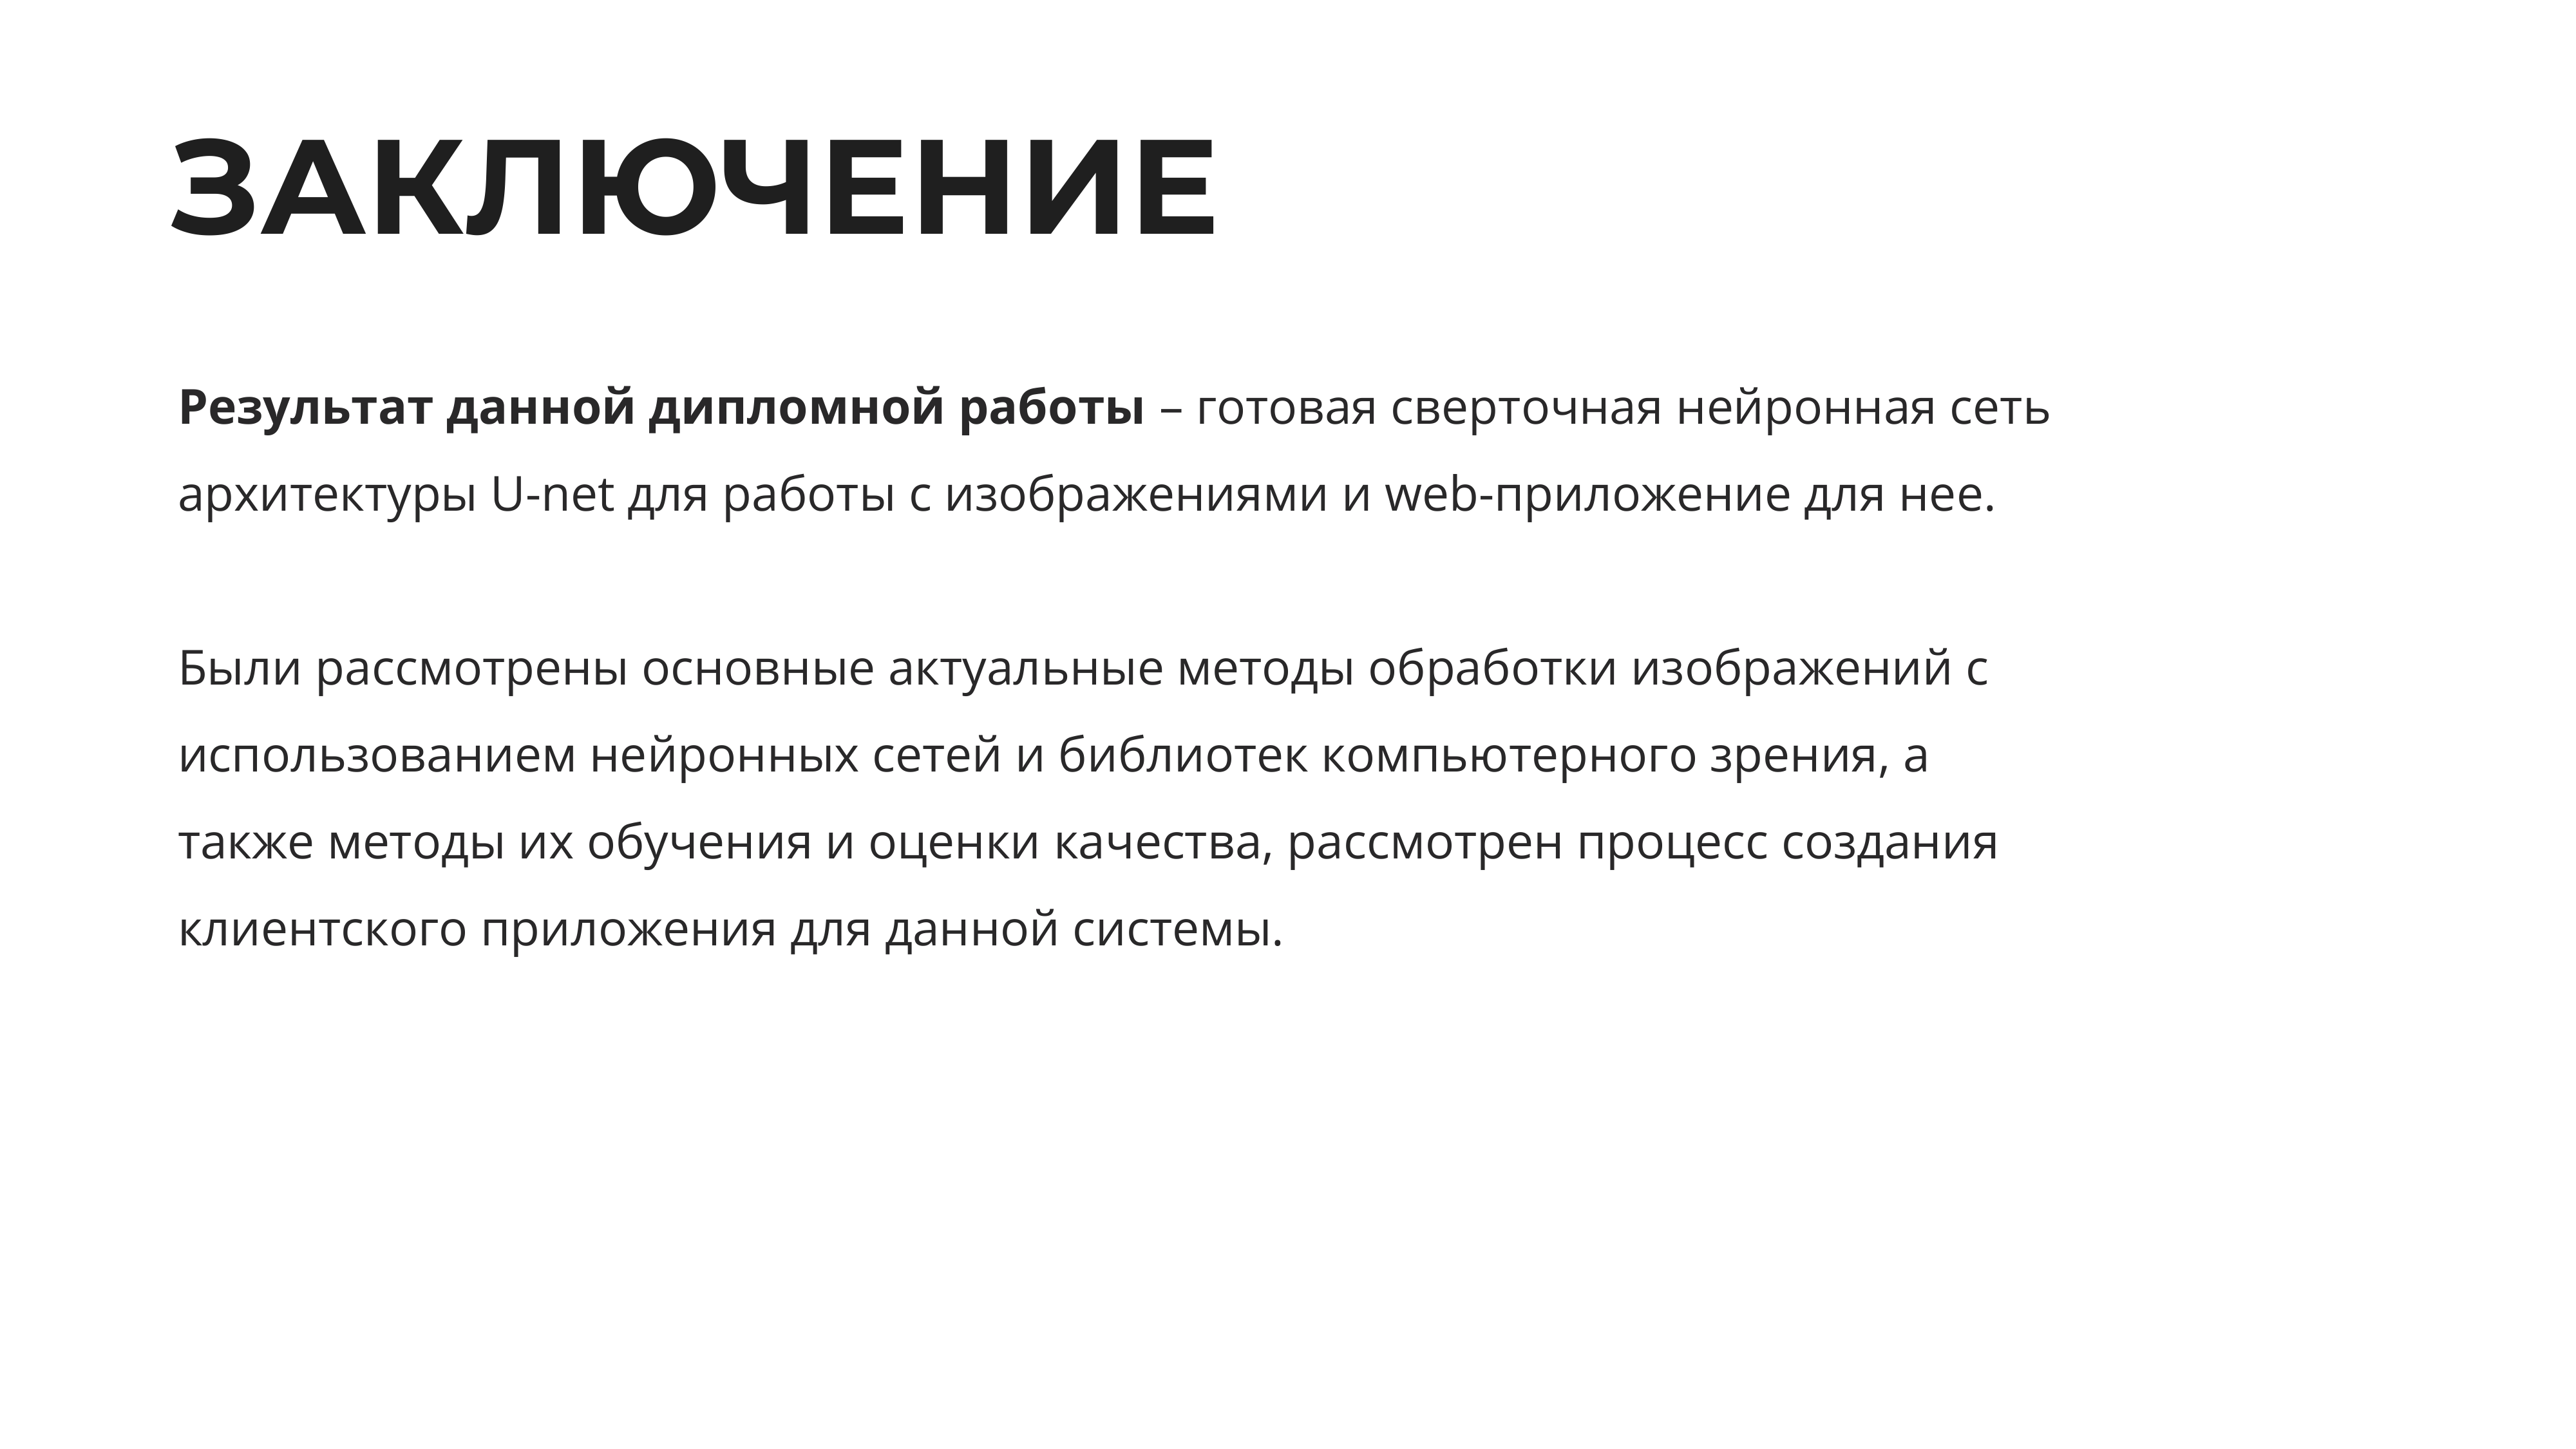

ЗАКЛЮЧЕНИЕ
Результат данной дипломной работы – готовая сверточная нейронная сеть архитектуры U-net для работы с изображениями и web-приложение для нее.

Были рассмотрены основные актуальные методы обработки изображений с использованием нейронных сетей и библиотек компьютерного зрения, а также методы их обучения и оценки качества, рассмотрен процесс создания клиентского приложения для данной системы.